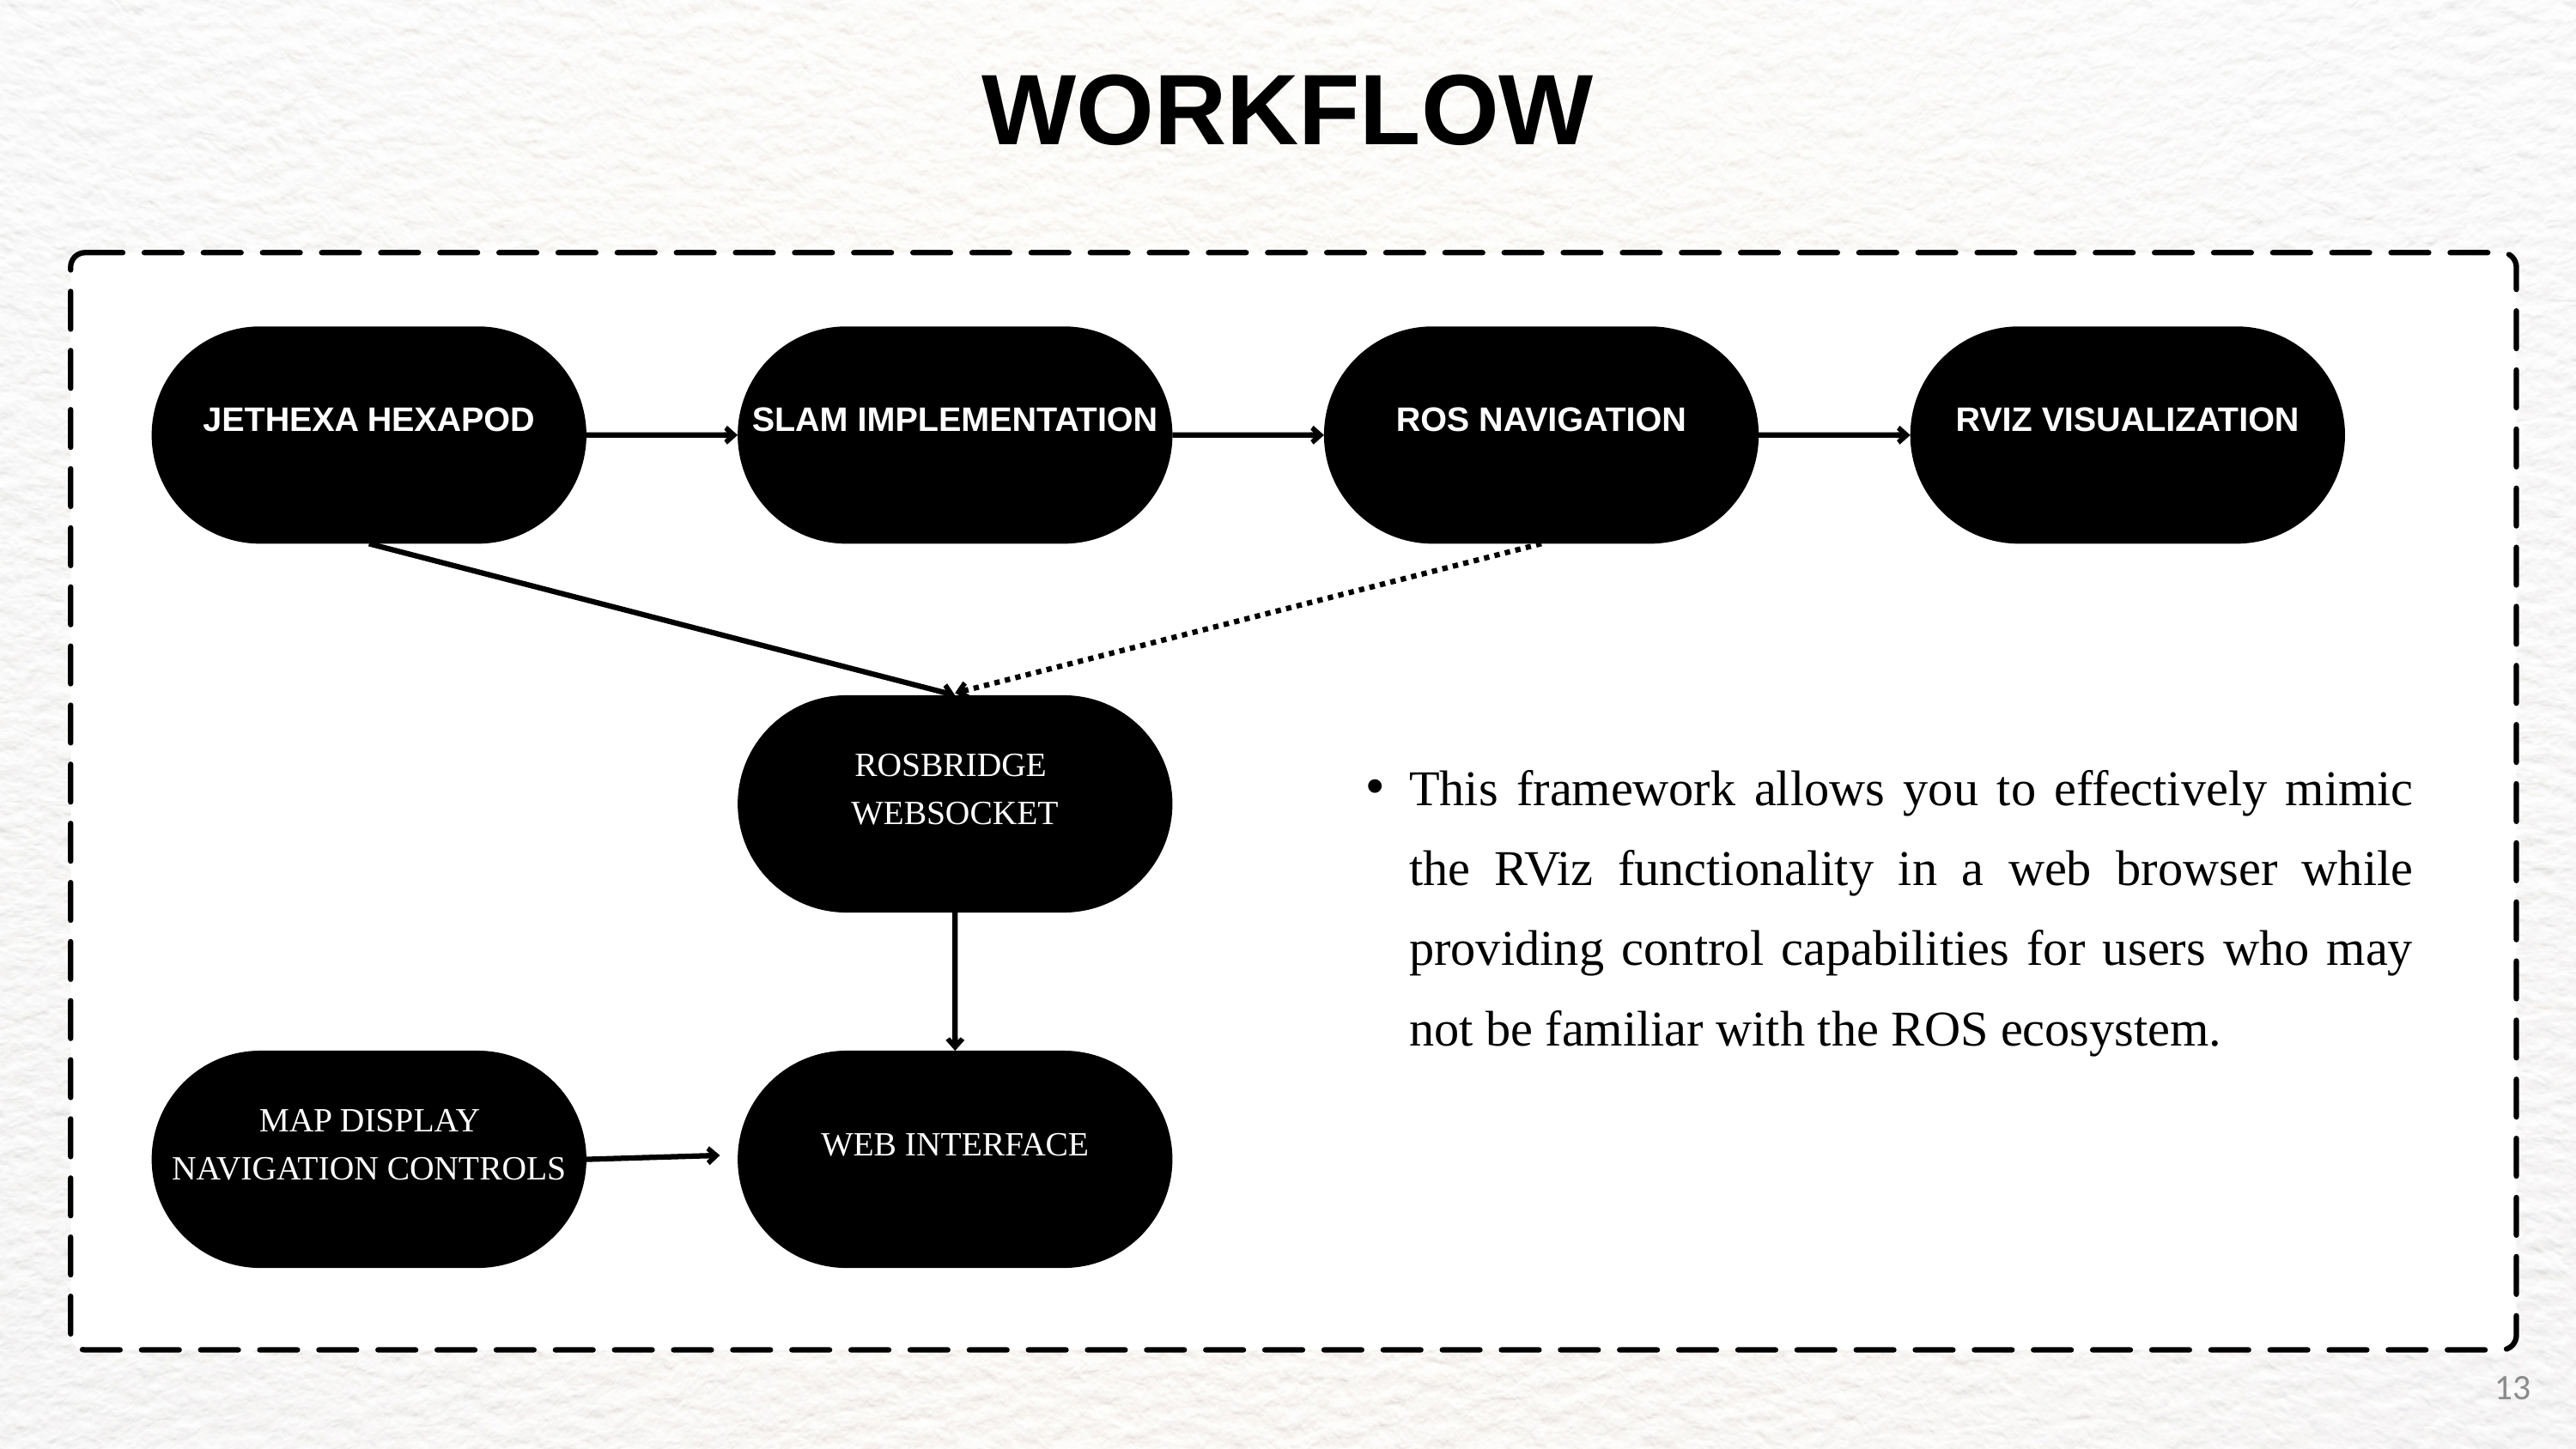

WORKFLOW

JETHEXA HEXAPOD

SLAM IMPLEMENTATION

ROS NAVIGATION

RVIZ VISUALIZATION

ROSBRIDGE
WEBSOCKET
This framework allows you to effectively mimic the RViz functionality in a web browser while providing control capabilities for users who may not be familiar with the ROS ecosystem.

MAP DISPLAY NAVIGATION CONTROLS

WEB INTERFACE

13